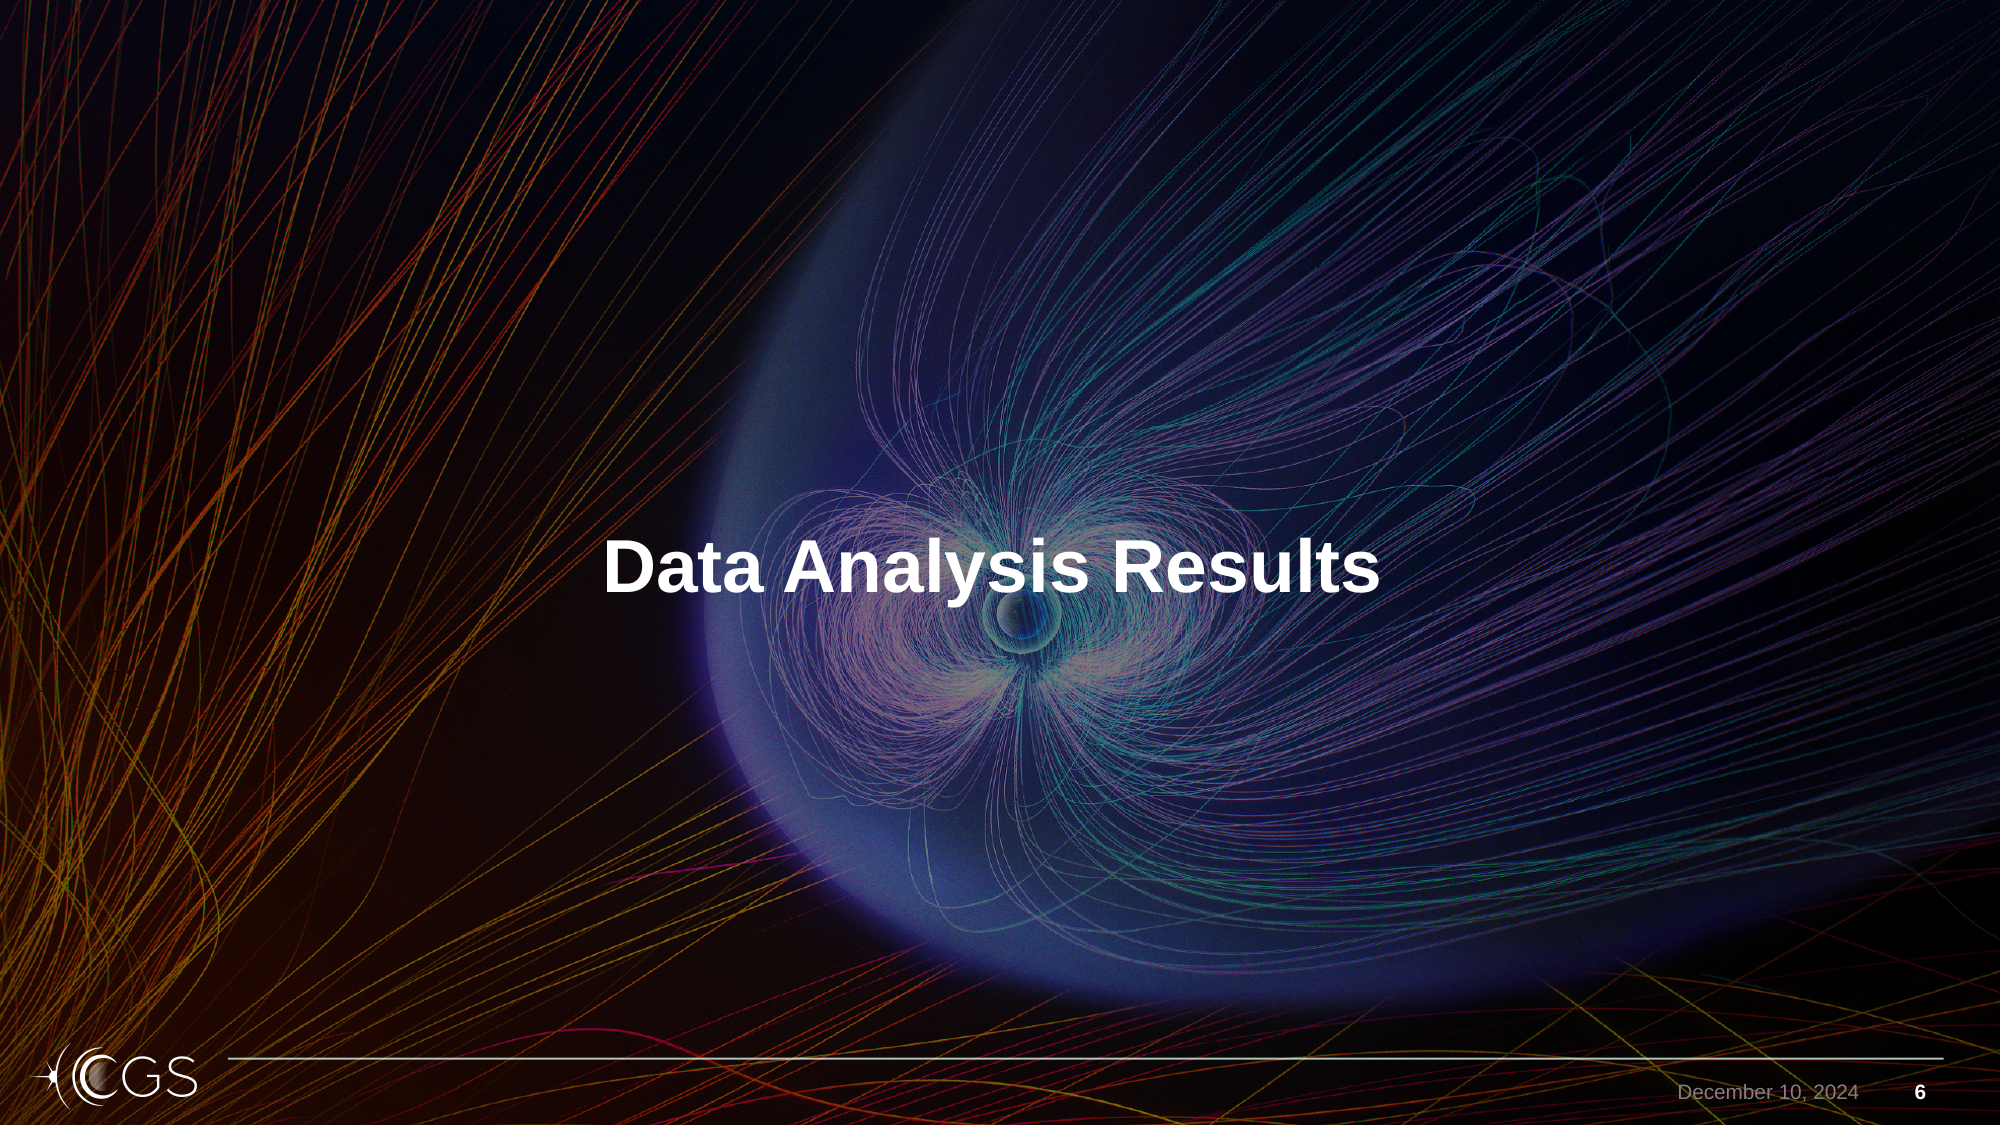

# Data Analysis Results
December 10, 2024
6